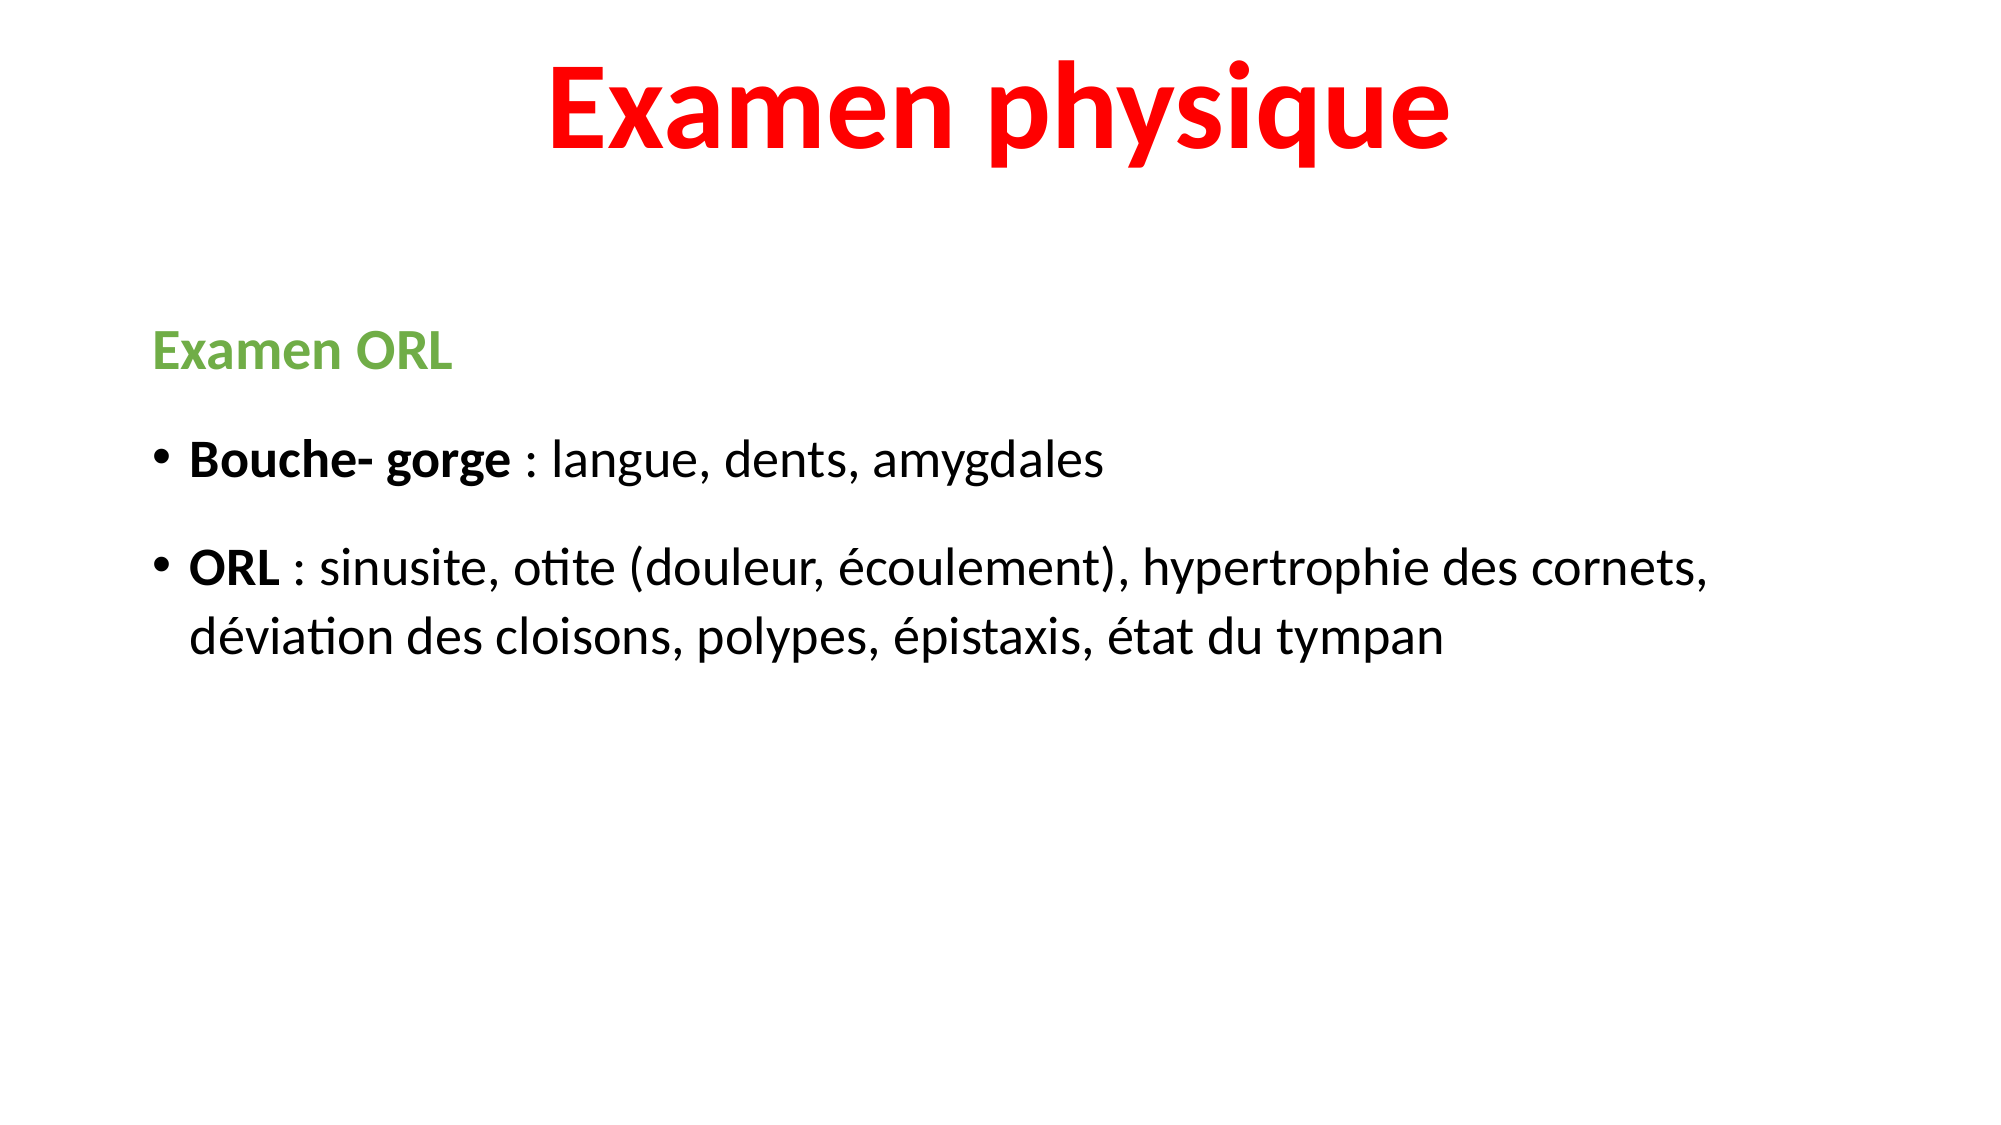

# Examen physique
Examen ORL
Bouche- gorge : langue, dents, amygdales
ORL : sinusite, otite (douleur, écoulement), hypertrophie des cornets, déviation des cloisons, polypes, épistaxis, état du tympan